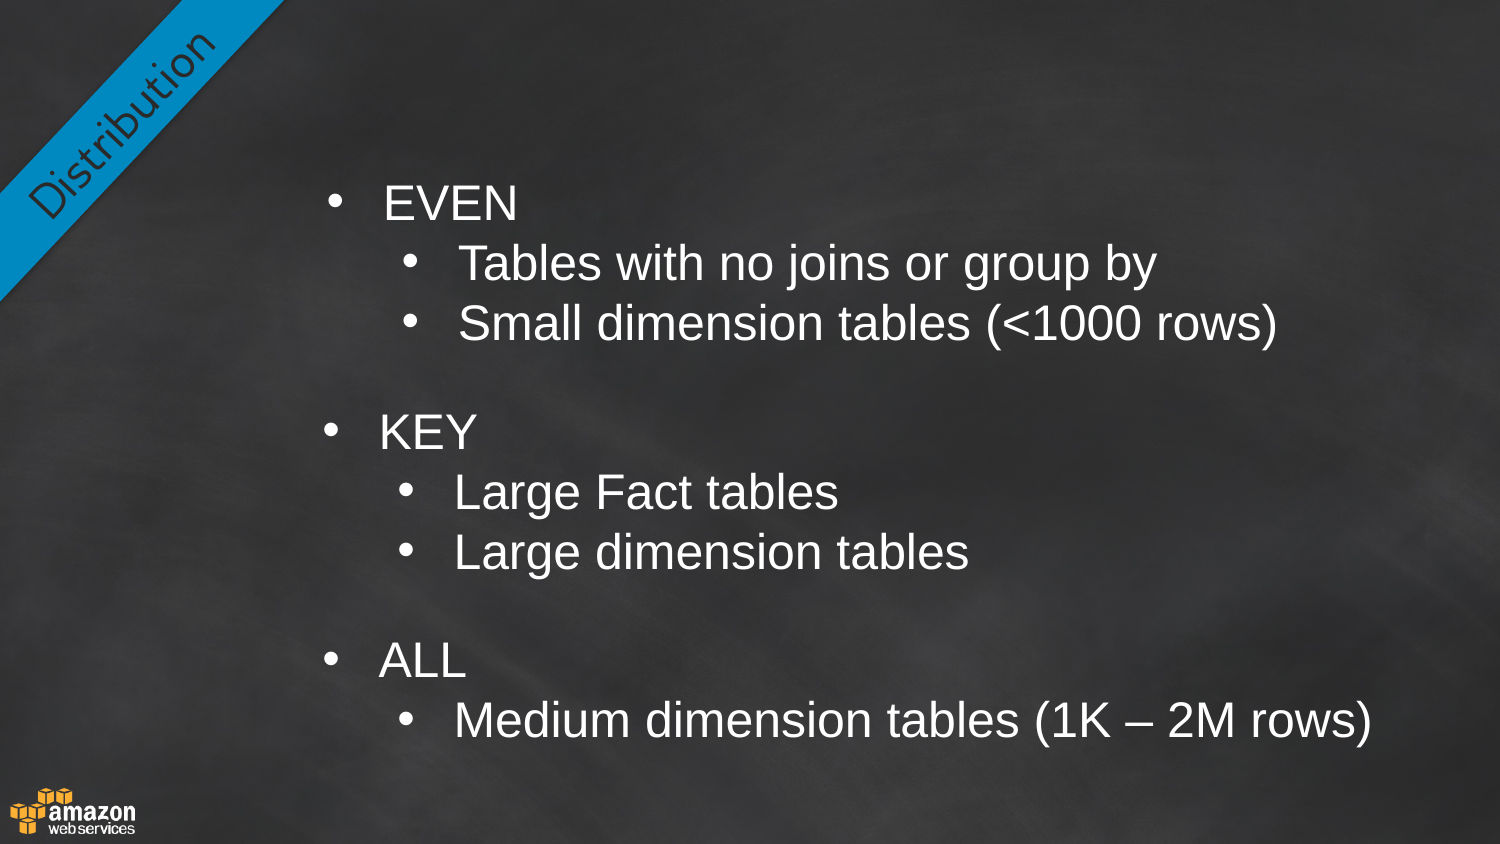

Distribution
EVEN
Tables with no joins or group by
Small dimension tables (<1000 rows)
KEY
Large Fact tables
Large dimension tables

ALL
Medium dimension tables (1K – 2M rows)